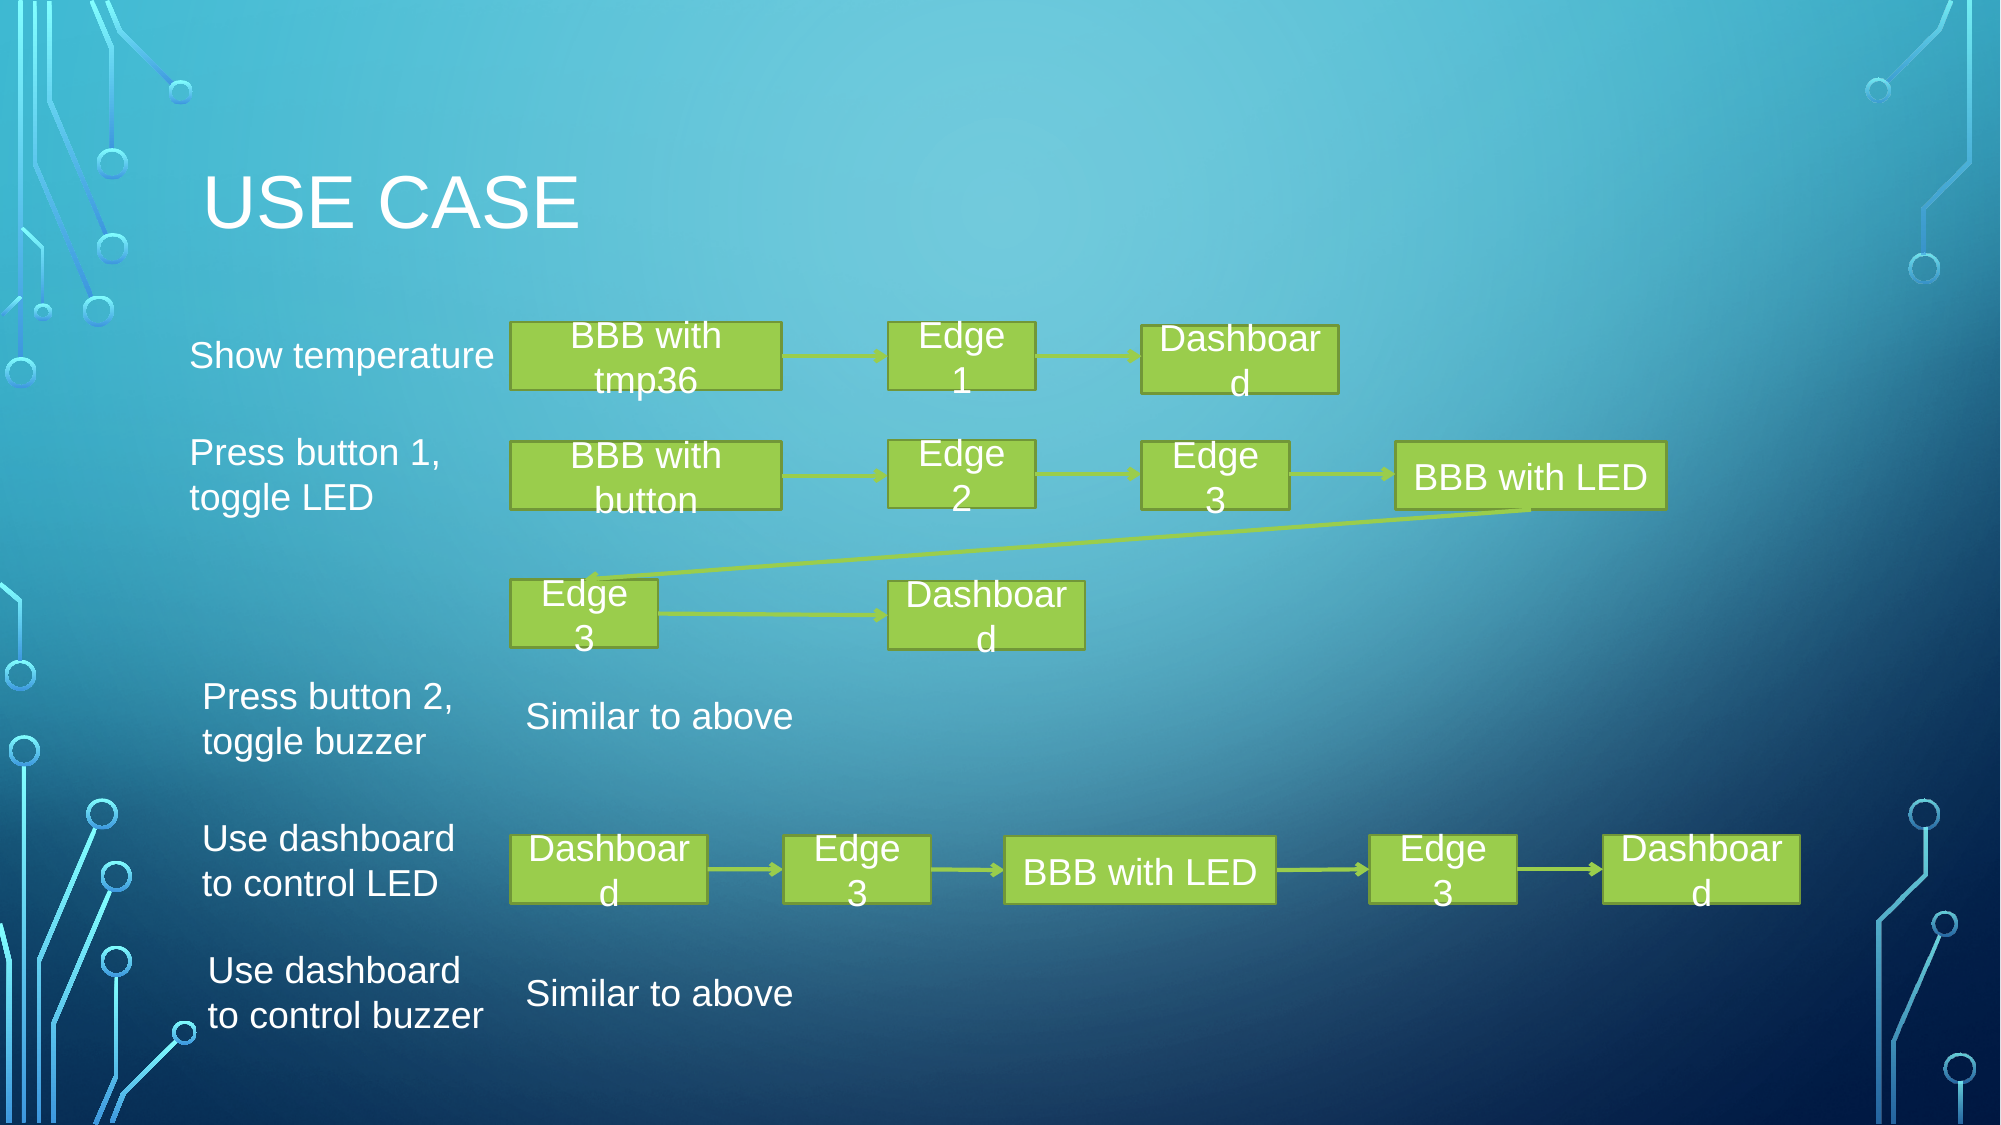

# Use case
BBB with tmp36
Edge 1
Show temperature
Dashboard
Press button 1, toggle LED
Edge 2
BBB with button
Edge 3
BBB with LED
Edge 3
Dashboard
Press button 2, toggle buzzer
Similar to above
Use dashboard to control LED
Dashboard
Edge 3
Dashboard
Edge 3
BBB with LED
Use dashboard to control buzzer
Similar to above